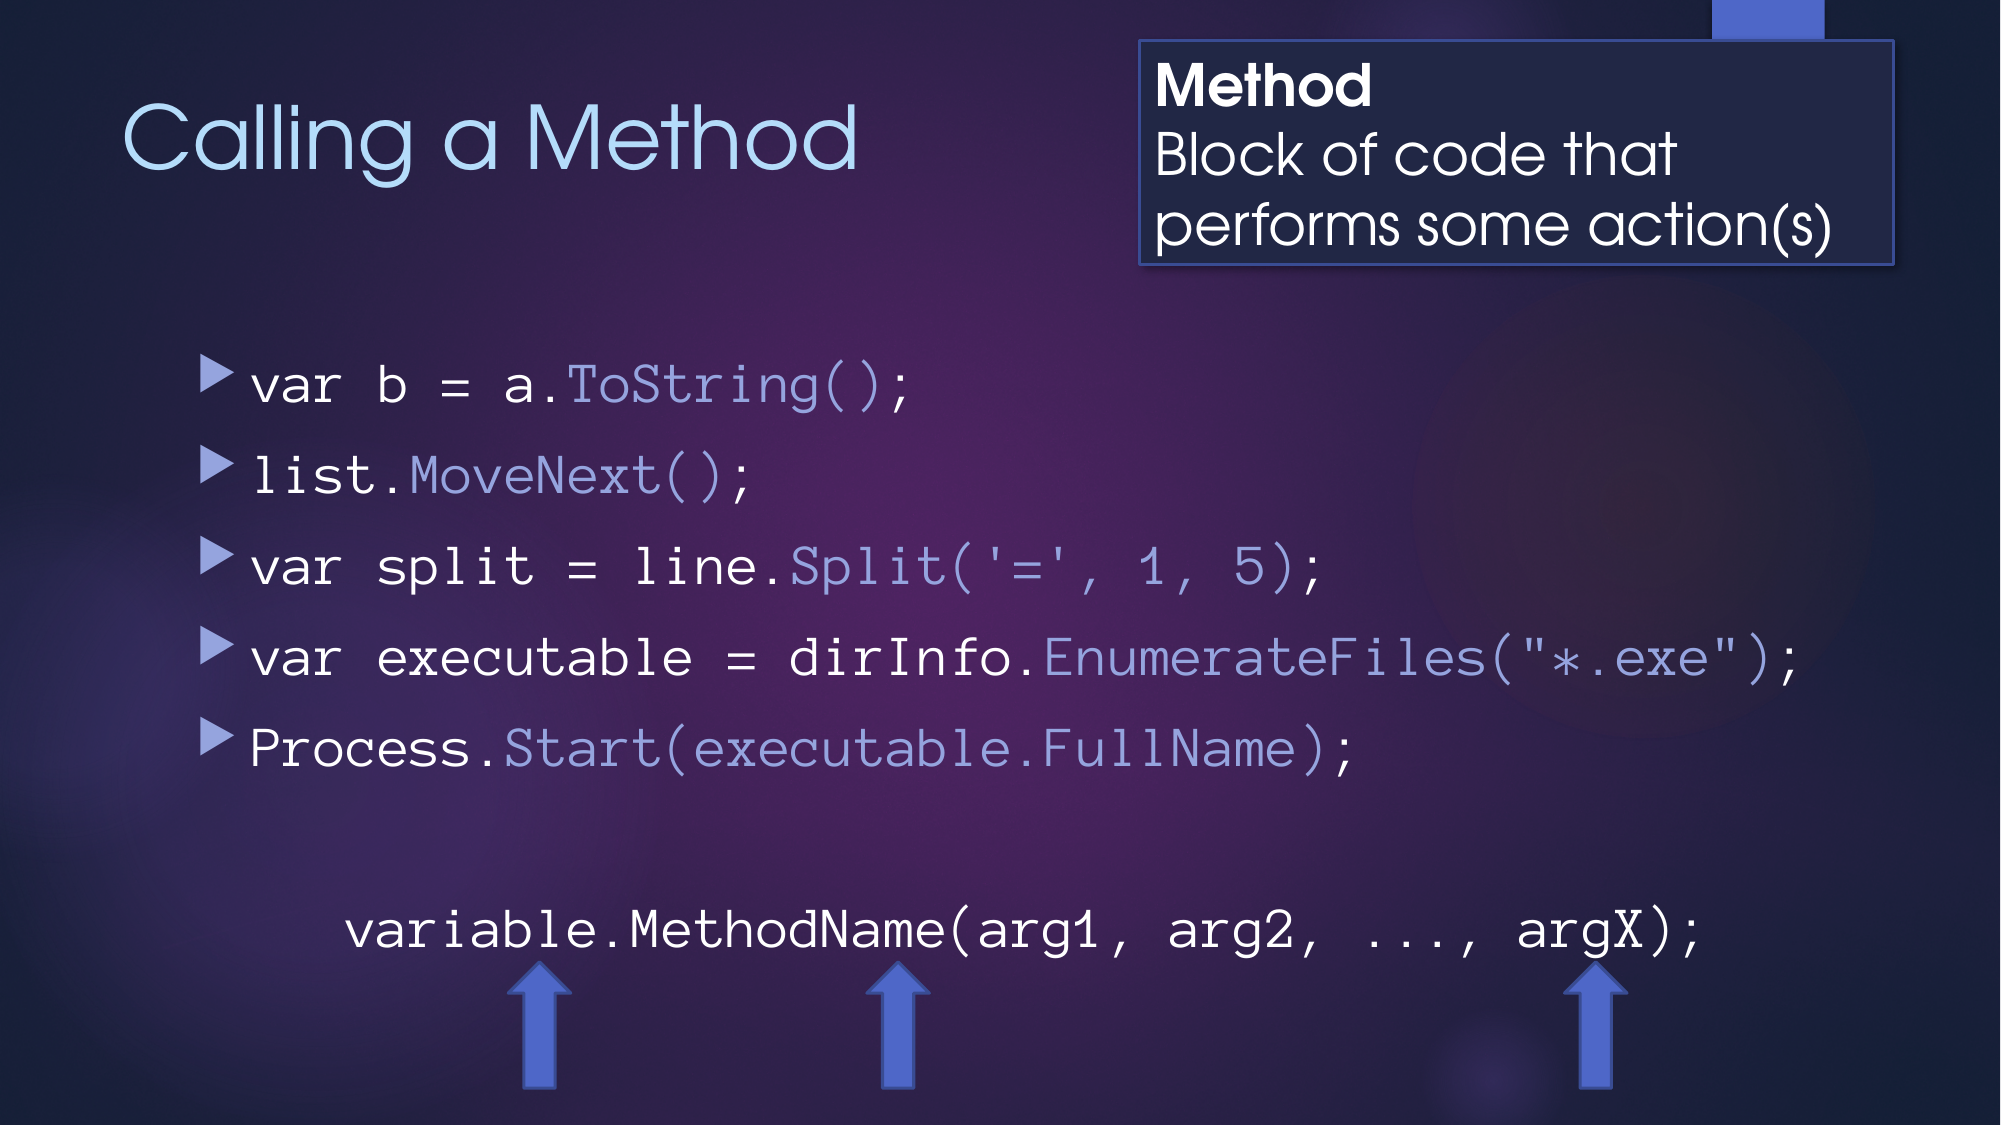

Method
Block of code that performs some action(s)
# Calling a Method
var b = a.ToString();
list.MoveNext();
var split = line.Split('=', 1, 5);
var executable = dirInfo.EnumerateFiles("*.exe");
Process.Start(executable.FullName);

	variable.MethodName(arg1, arg2, ..., argX);